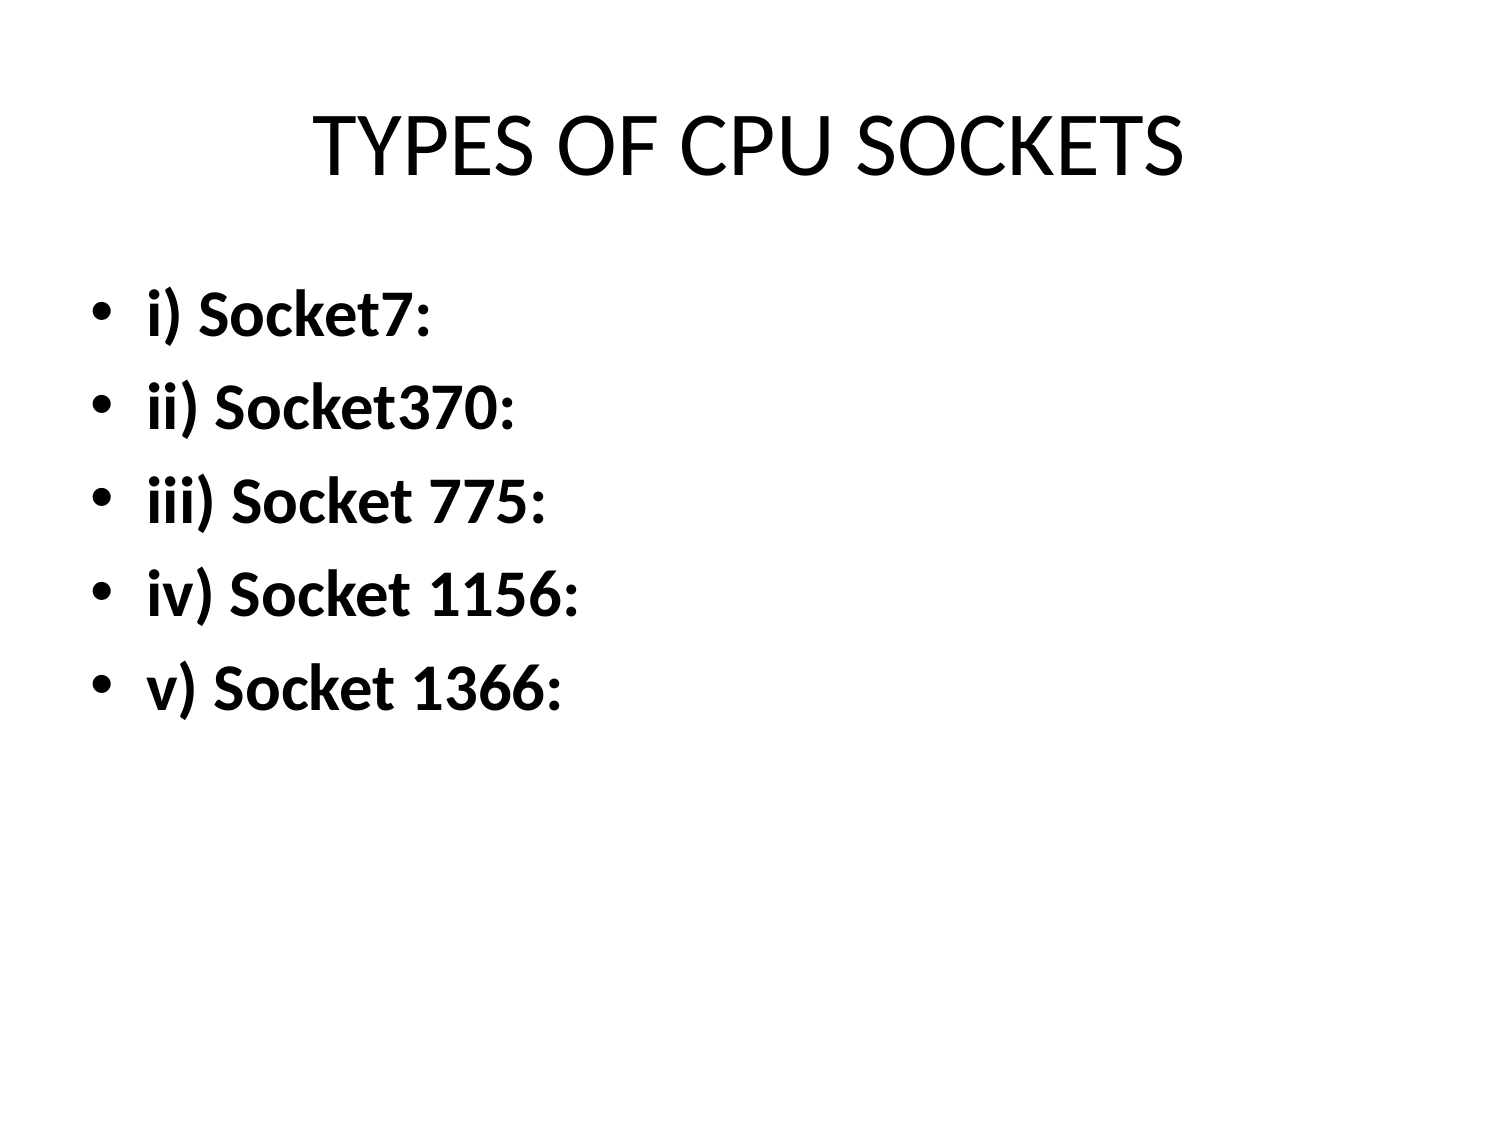

# TYPES OF CPU SOCKETS
i) Socket7:
ii) Socket370:
iii) Socket 775:
iv) Socket 1156:
v) Socket 1366: